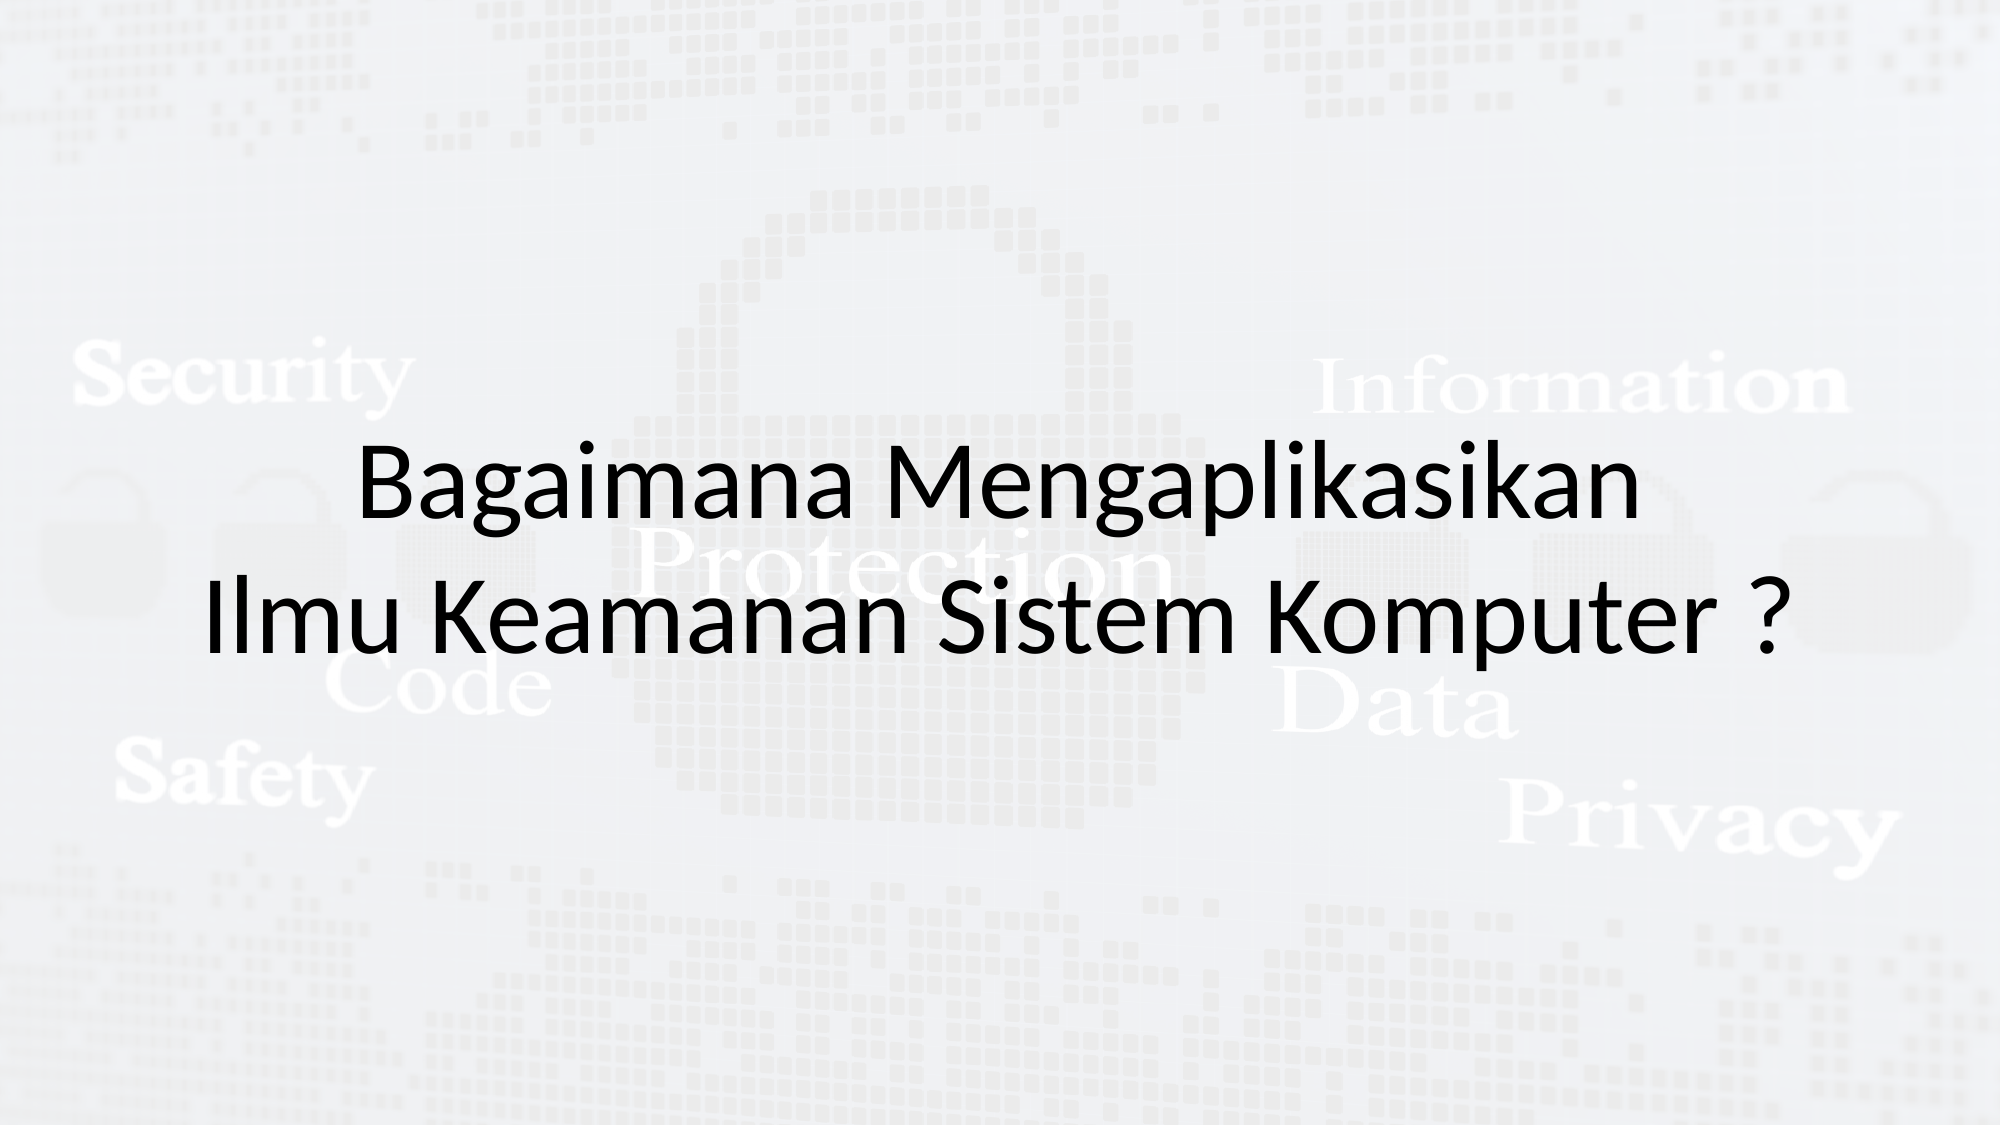

Bagaimana Mengaplikasikan
Ilmu Keamanan Sistem Komputer ?